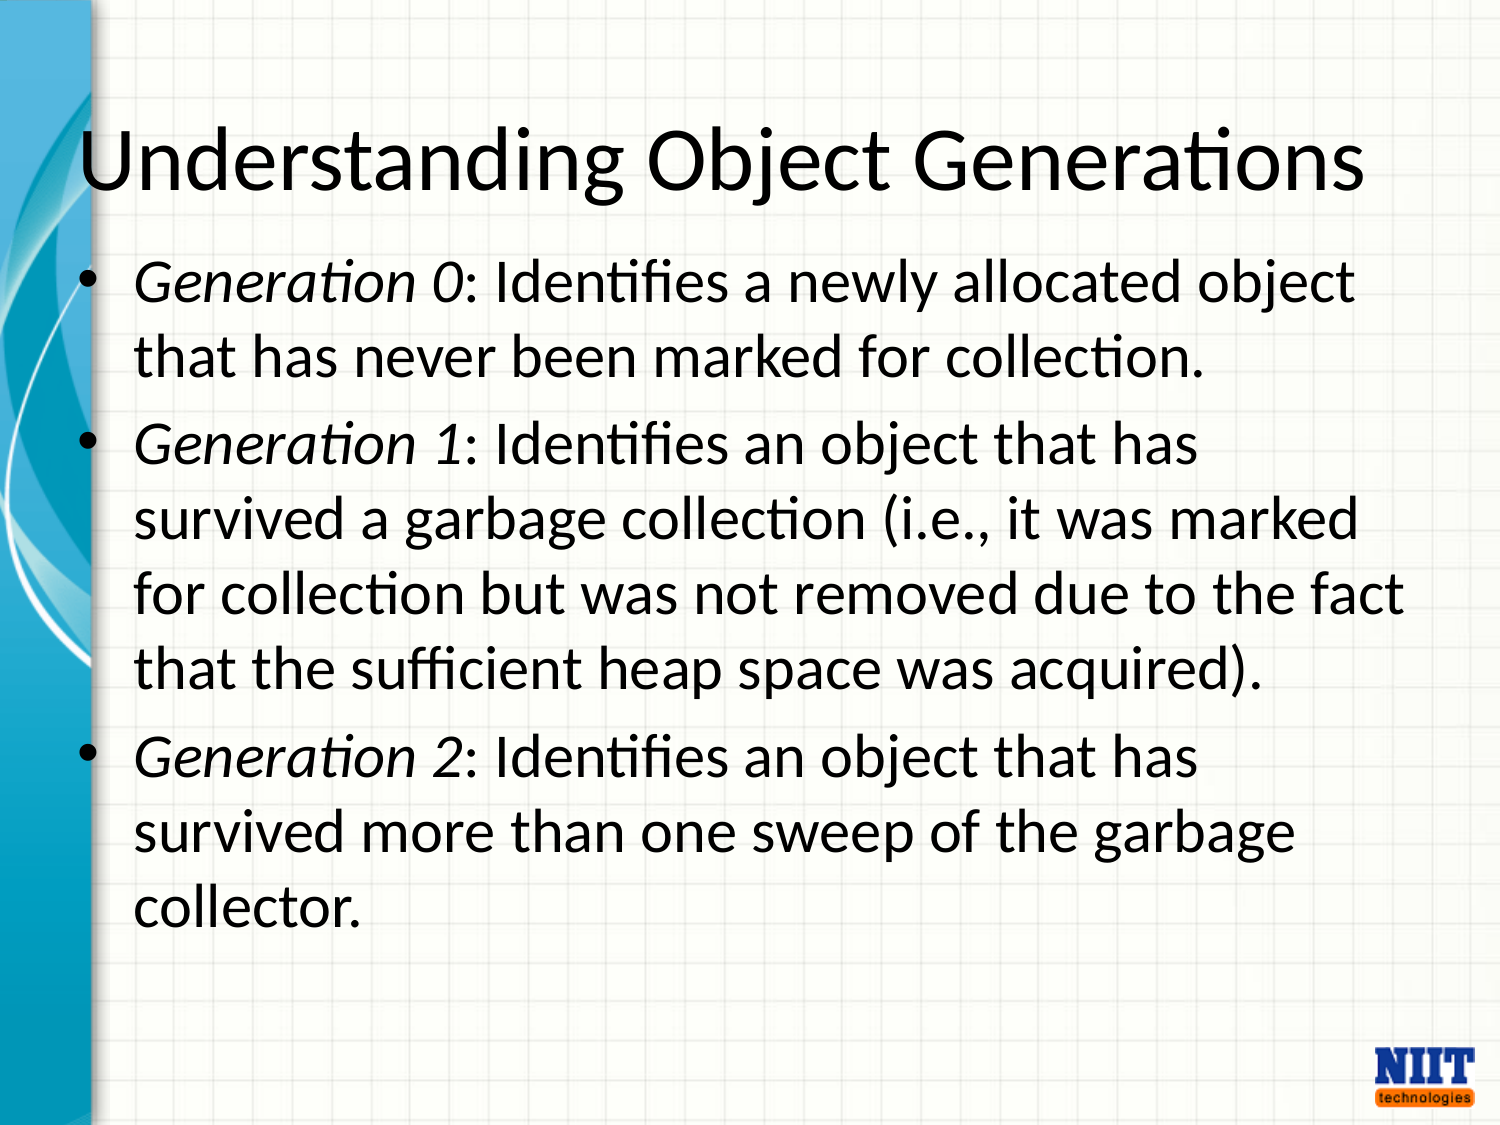

# Understanding Object Generations
Generation 0: Identifies a newly allocated object that has never been marked for collection.
Generation 1: Identifies an object that has survived a garbage collection (i.e., it was marked for collection but was not removed due to the fact that the sufficient heap space was acquired).
Generation 2: Identifies an object that has survived more than one sweep of the garbage collector.